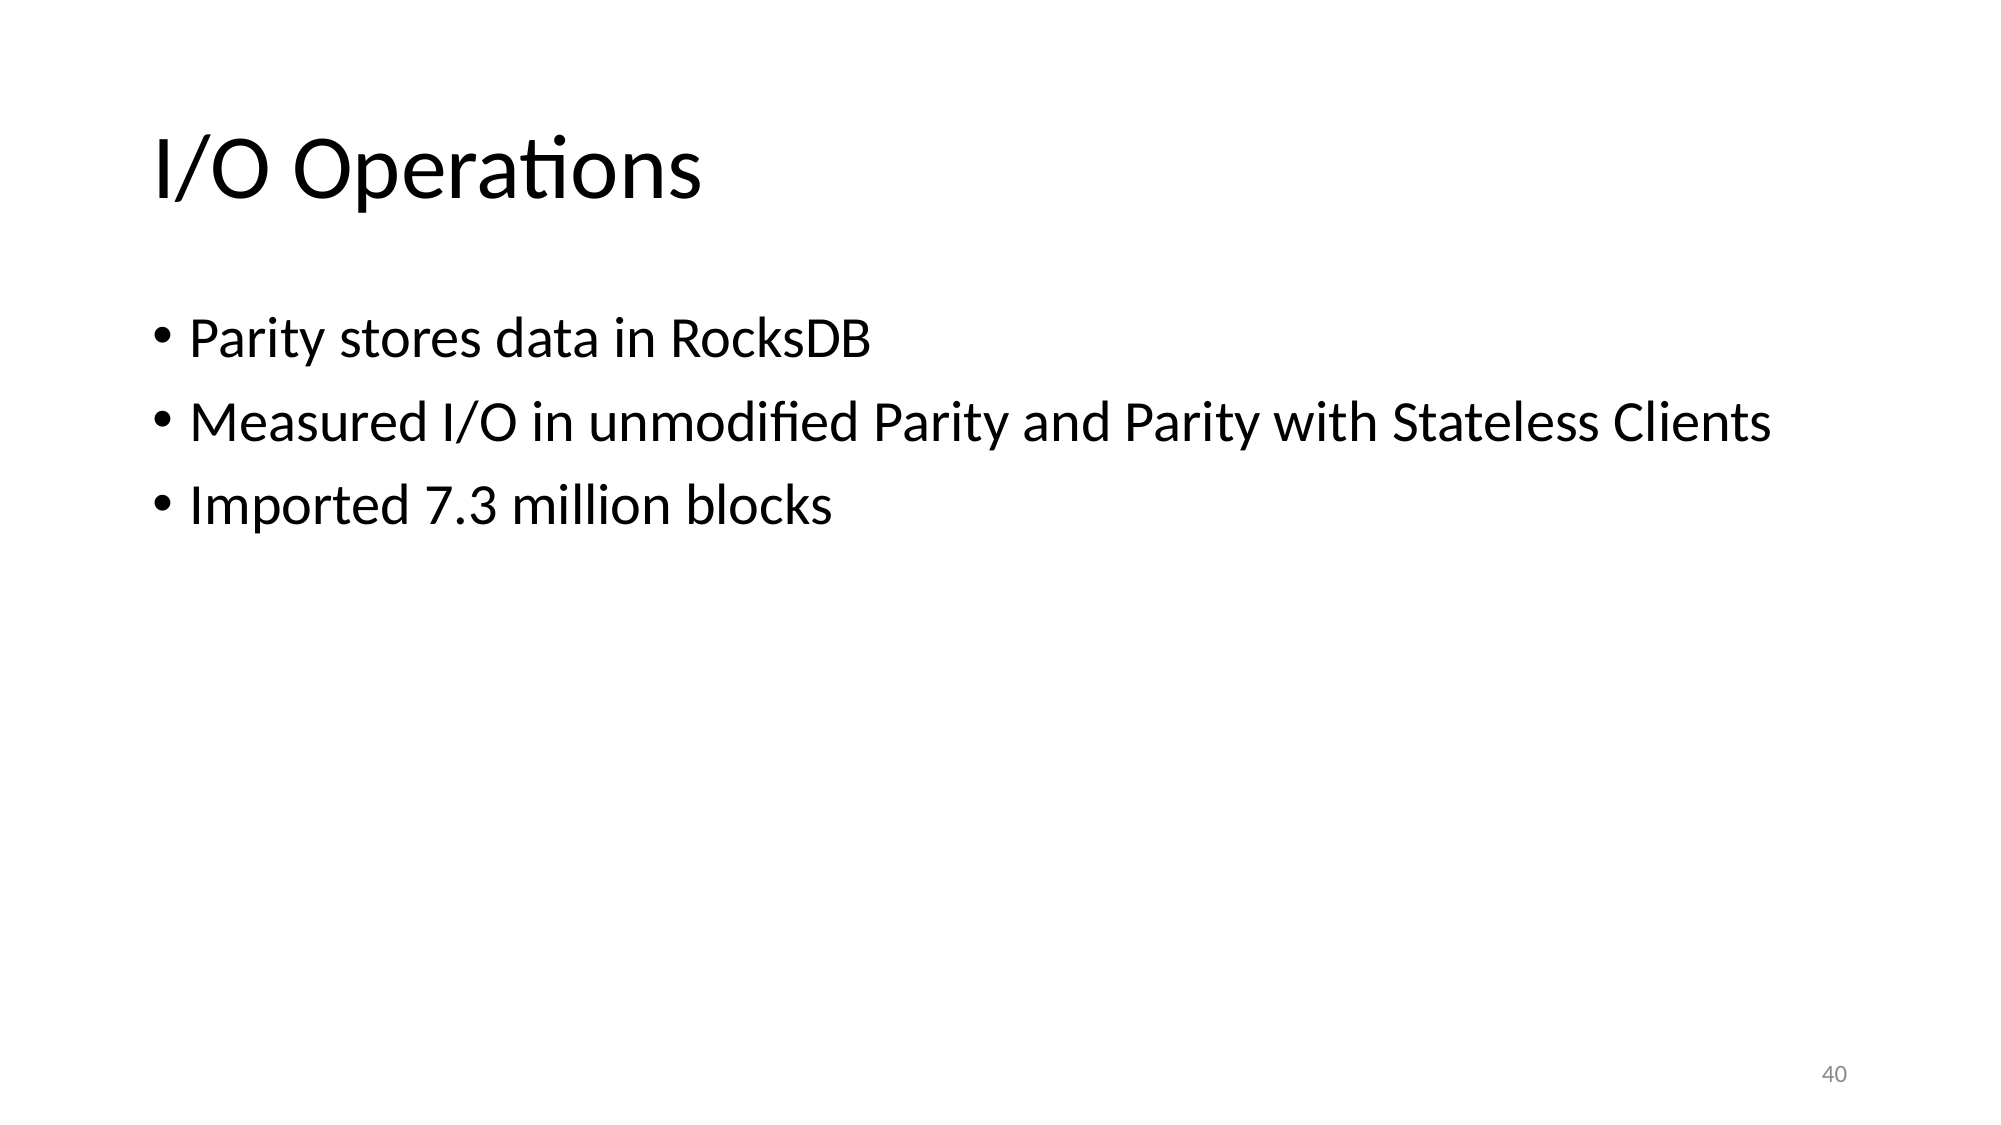

# I/O Operations
Parity stores data in RocksDB
Measured I/O in unmodified Parity and Parity with Stateless Clients
Imported 7.3 million blocks
40